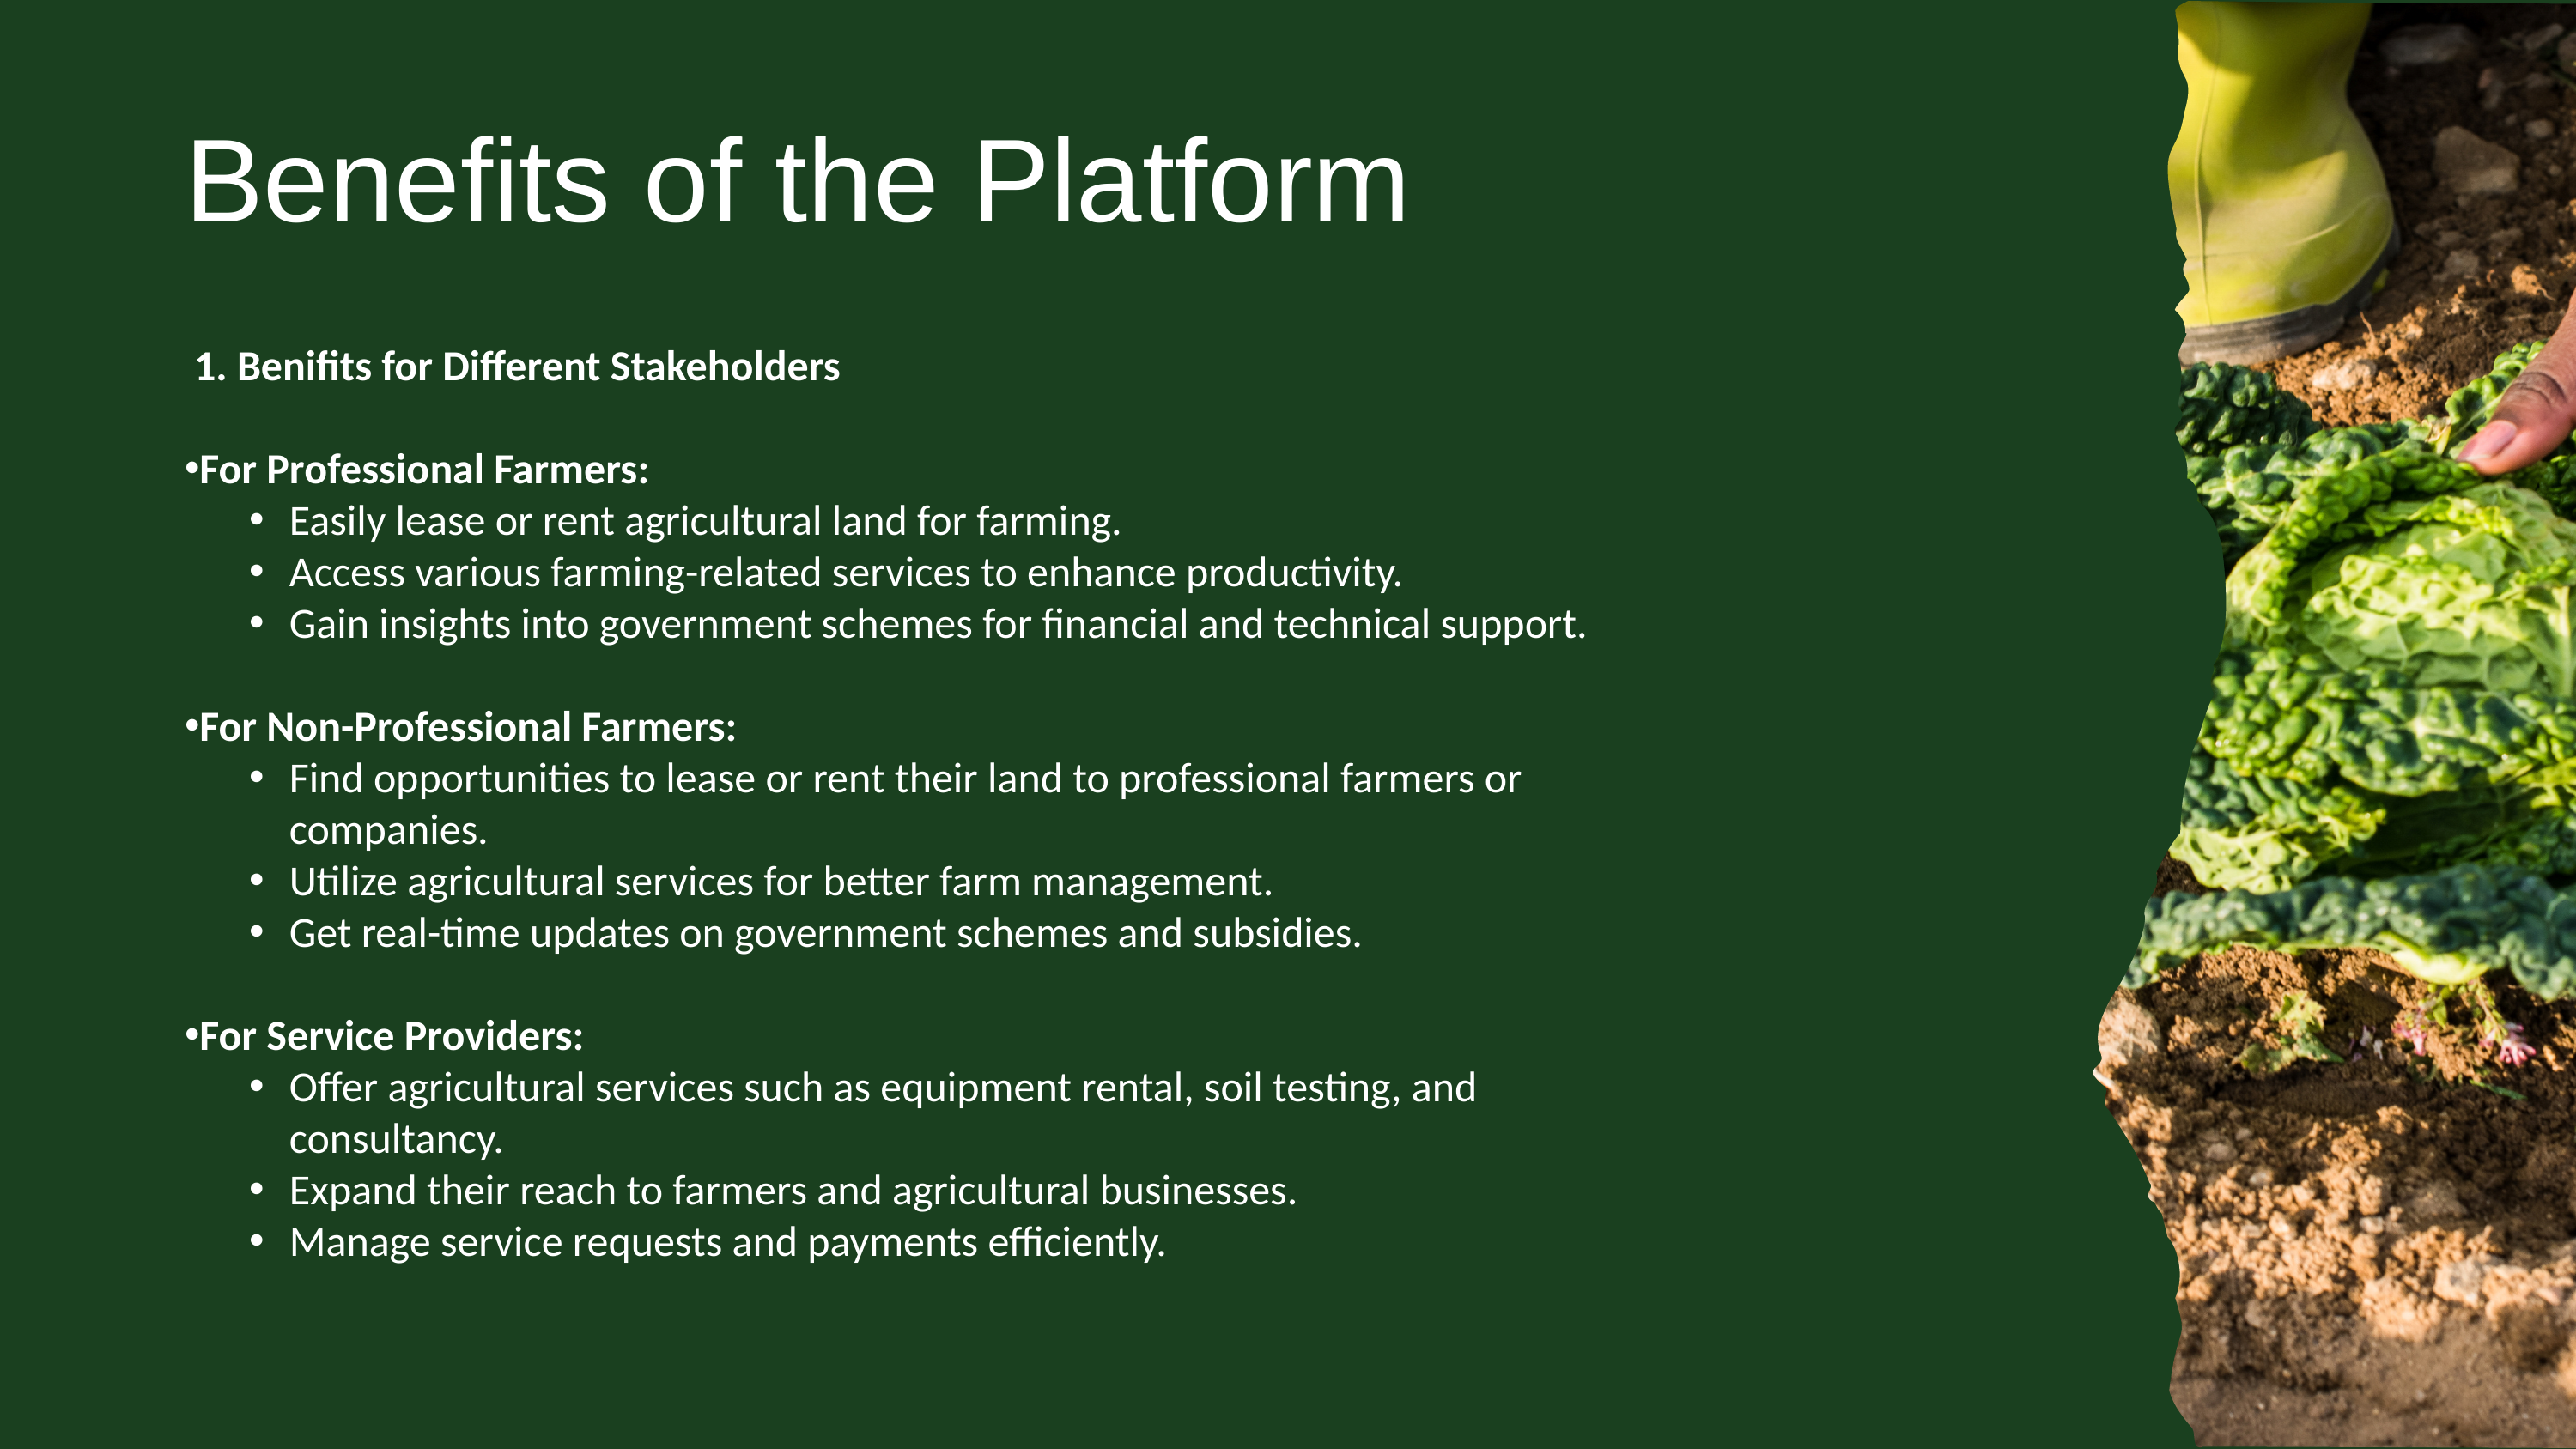

Benefits of the Platform
 1. Benifits for Different Stakeholders

For Professional Farmers:
Easily lease or rent agricultural land for farming.
Access various farming-related services to enhance productivity.
Gain insights into government schemes for financial and technical support.

For Non-Professional Farmers:
Find opportunities to lease or rent their land to professional farmers or companies.
Utilize agricultural services for better farm management.
Get real-time updates on government schemes and subsidies.

For Service Providers:
Offer agricultural services such as equipment rental, soil testing, and consultancy.
Expand their reach to farmers and agricultural businesses.
Manage service requests and payments efficiently.